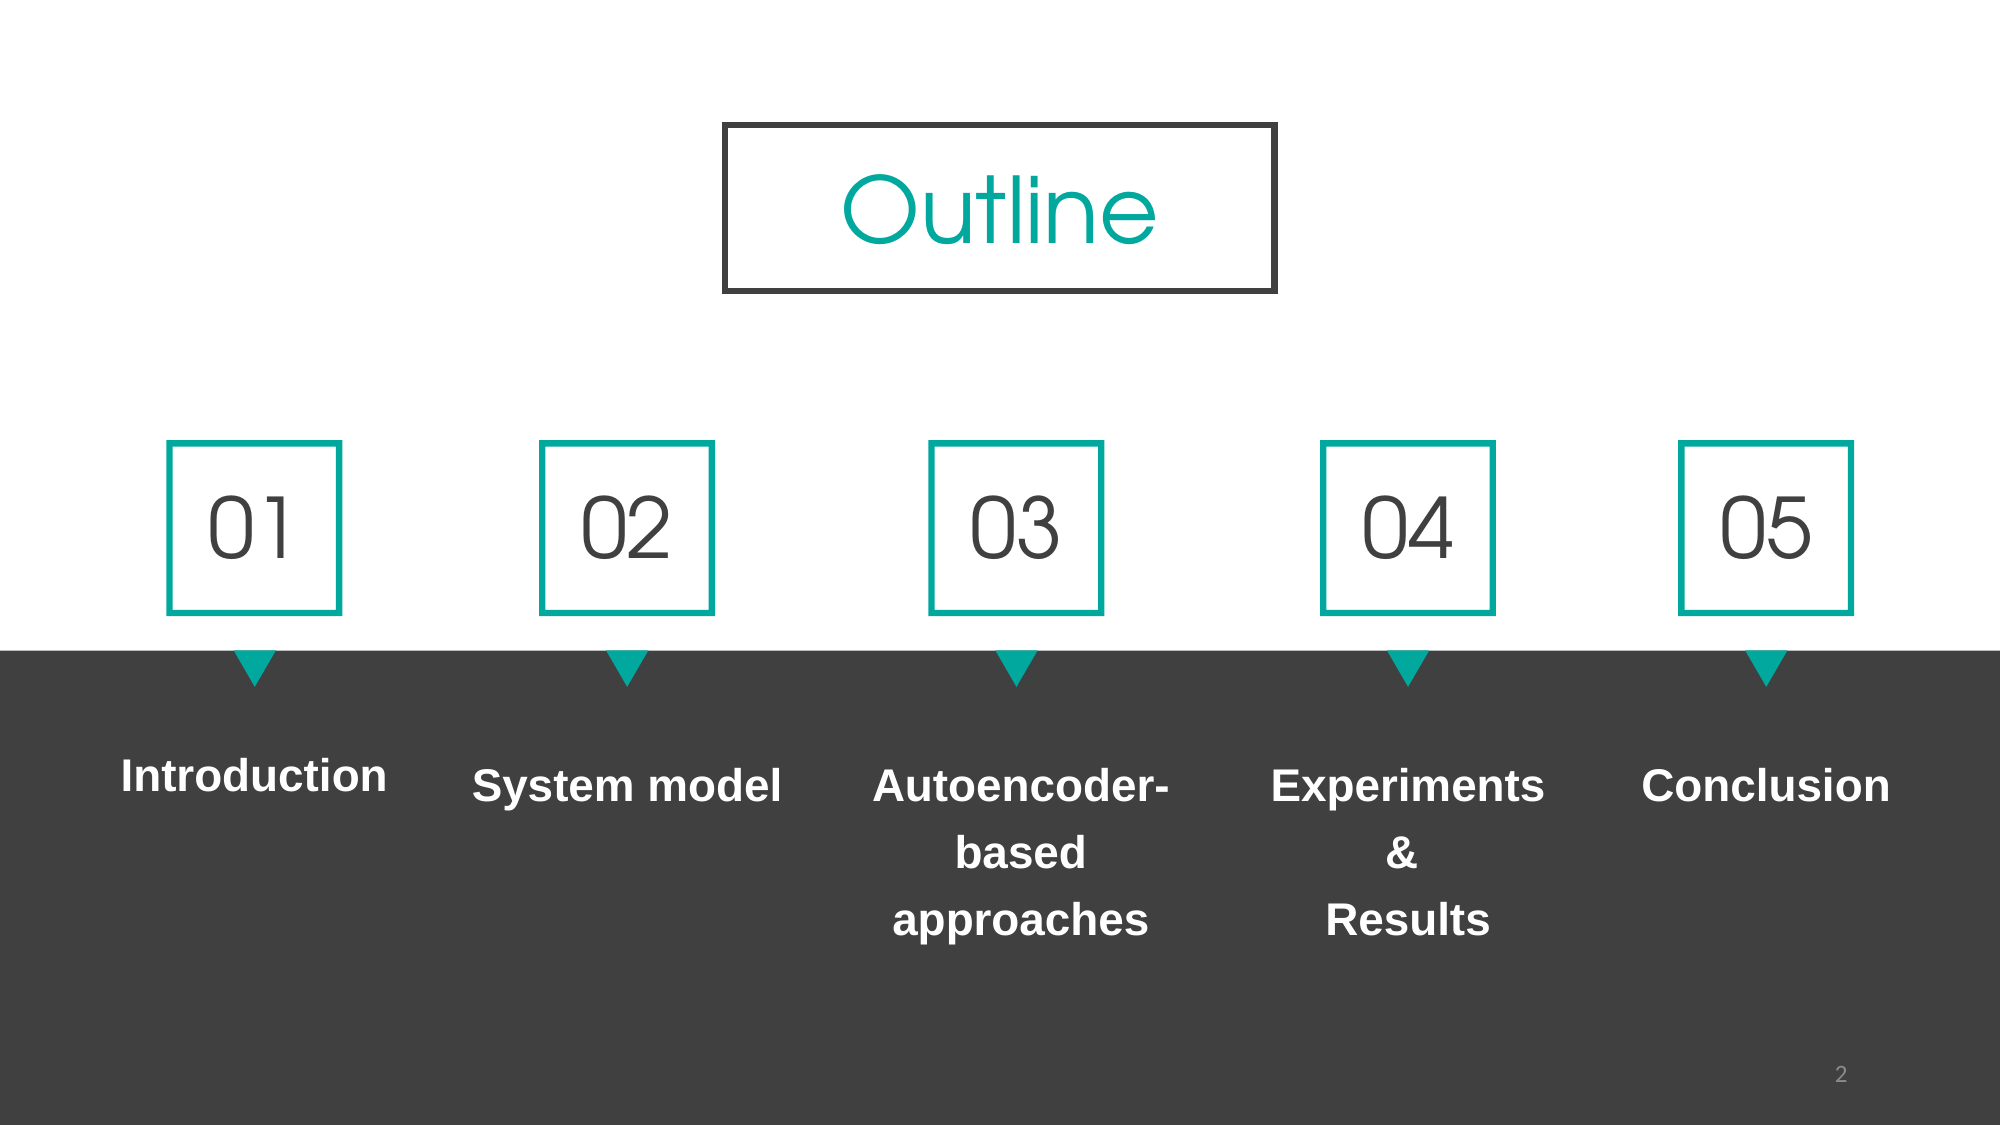

Outline

01

Introduction

02

System model

03

Autoencoder-based approaches

04

Experiments
&
Results

05

Conclusion

2